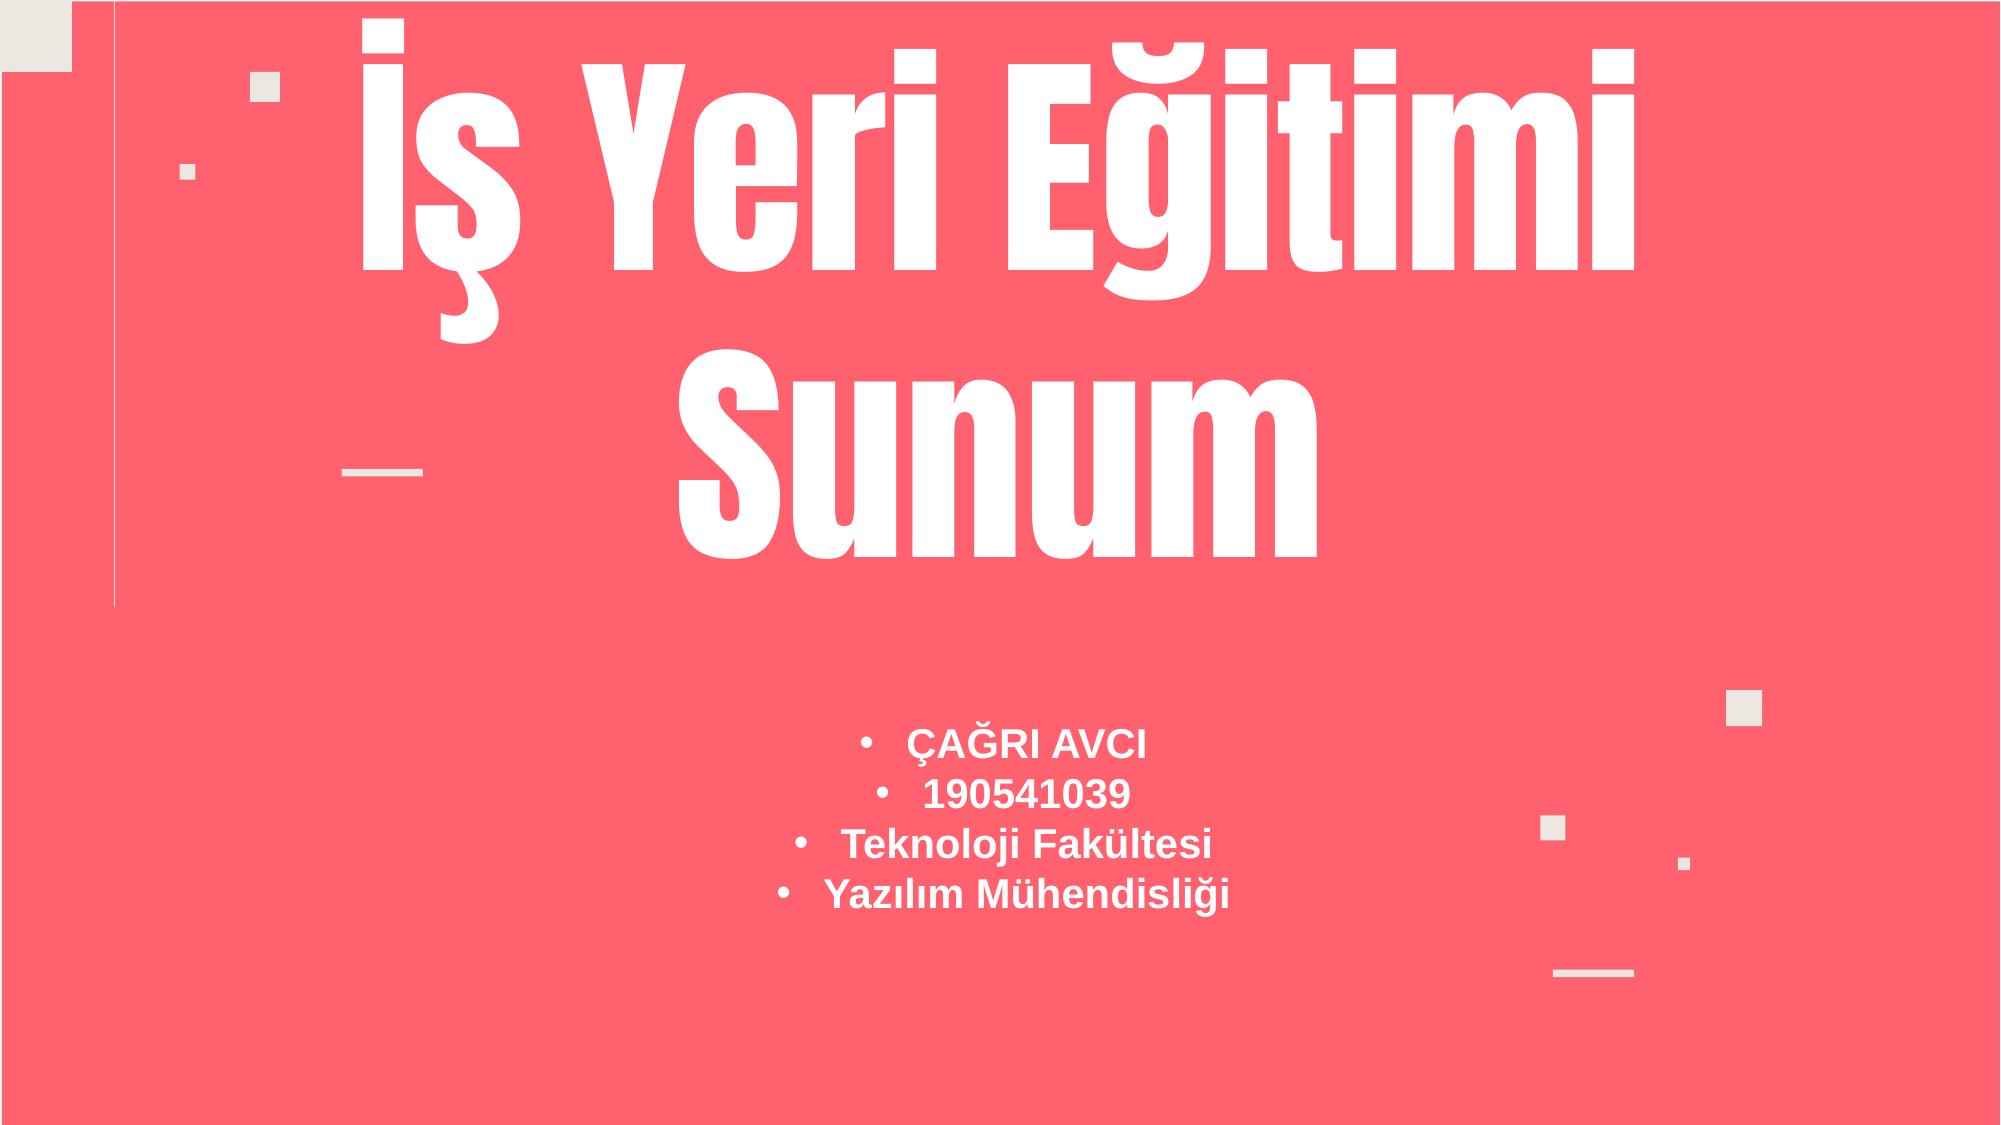

İş Yeri Eğitimi Sunum

ÇAĞRI AVCI
190541039
Teknoloji Fakültesi
Yazılım Mühendisliği